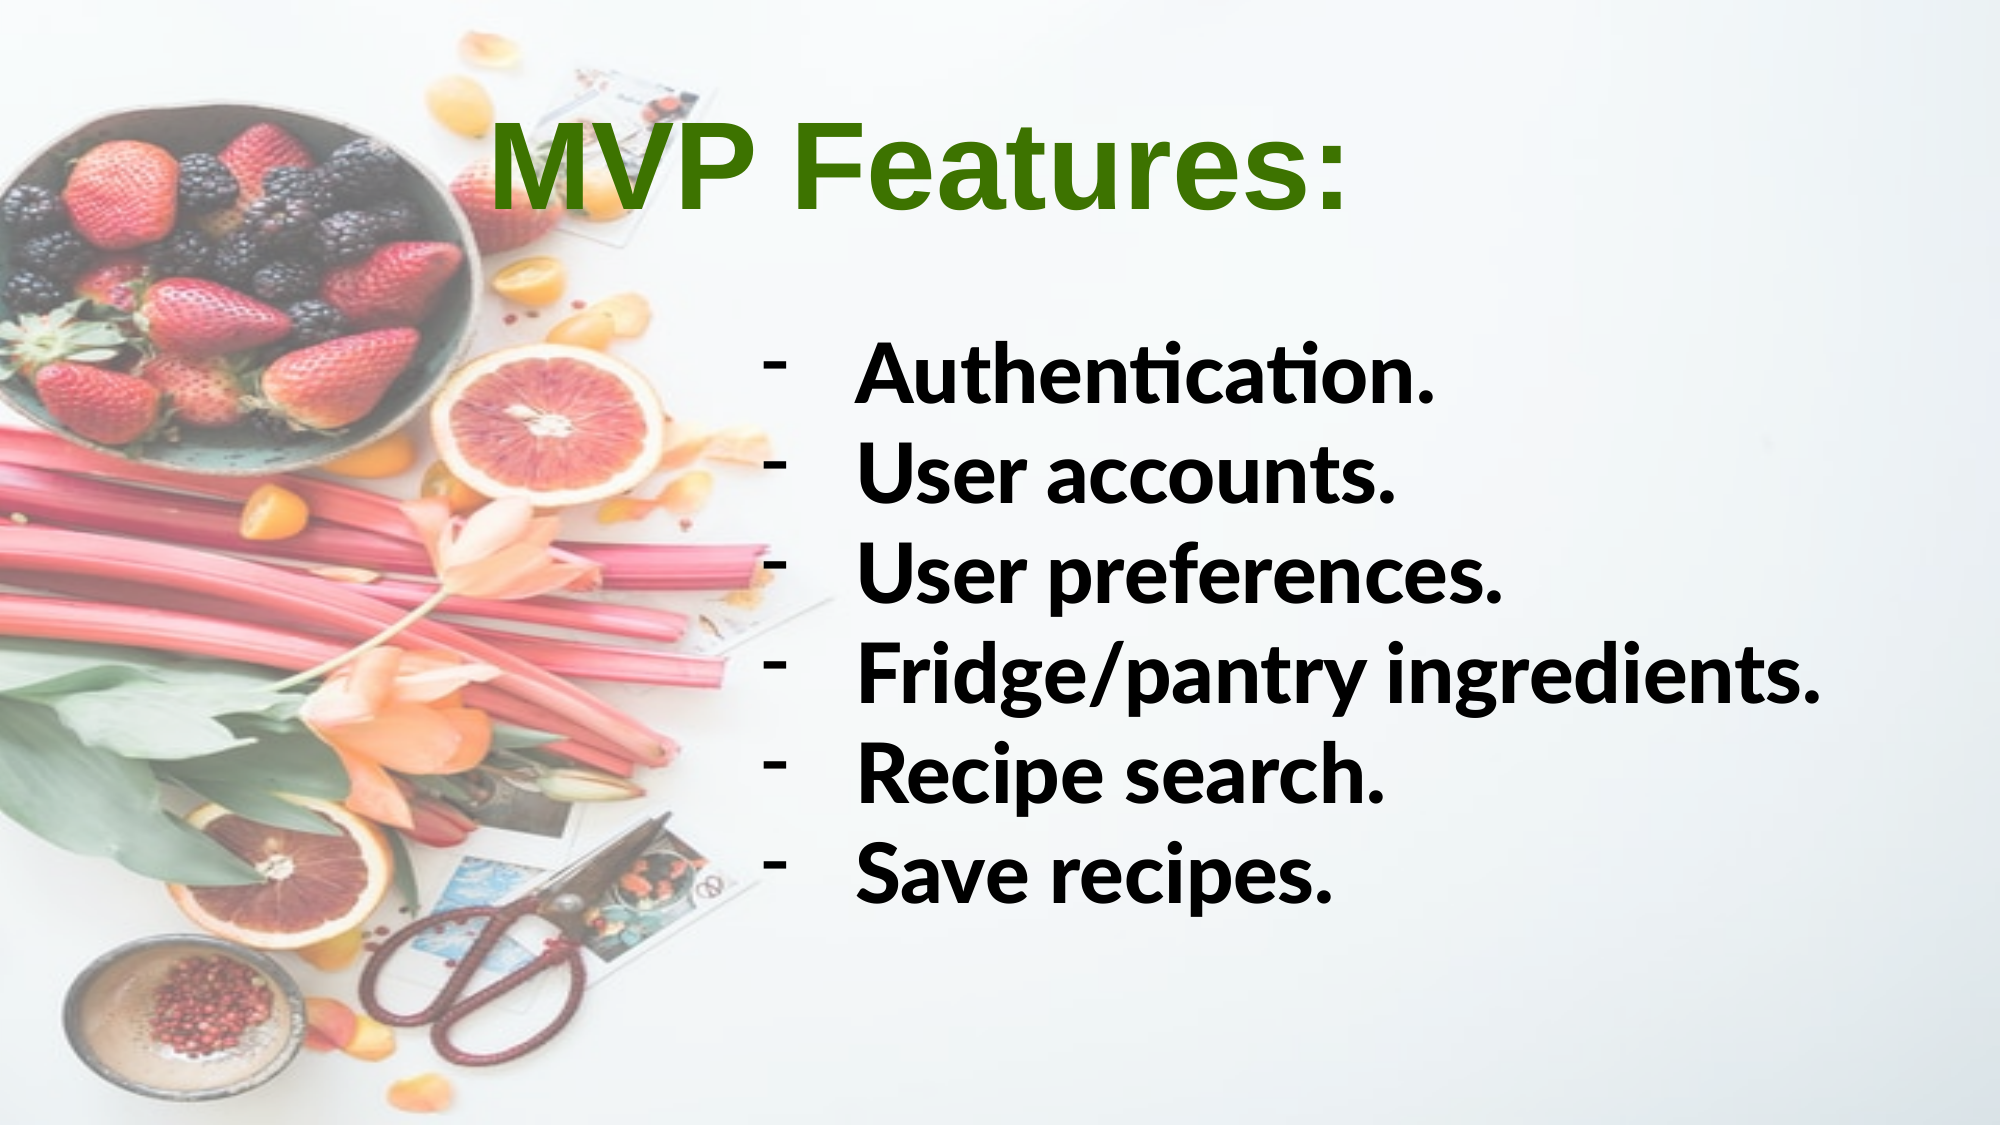

# MVP Features:
Authentication.
User accounts.
User preferences.
Fridge/pantry ingredients.
Recipe search.
Save recipes.